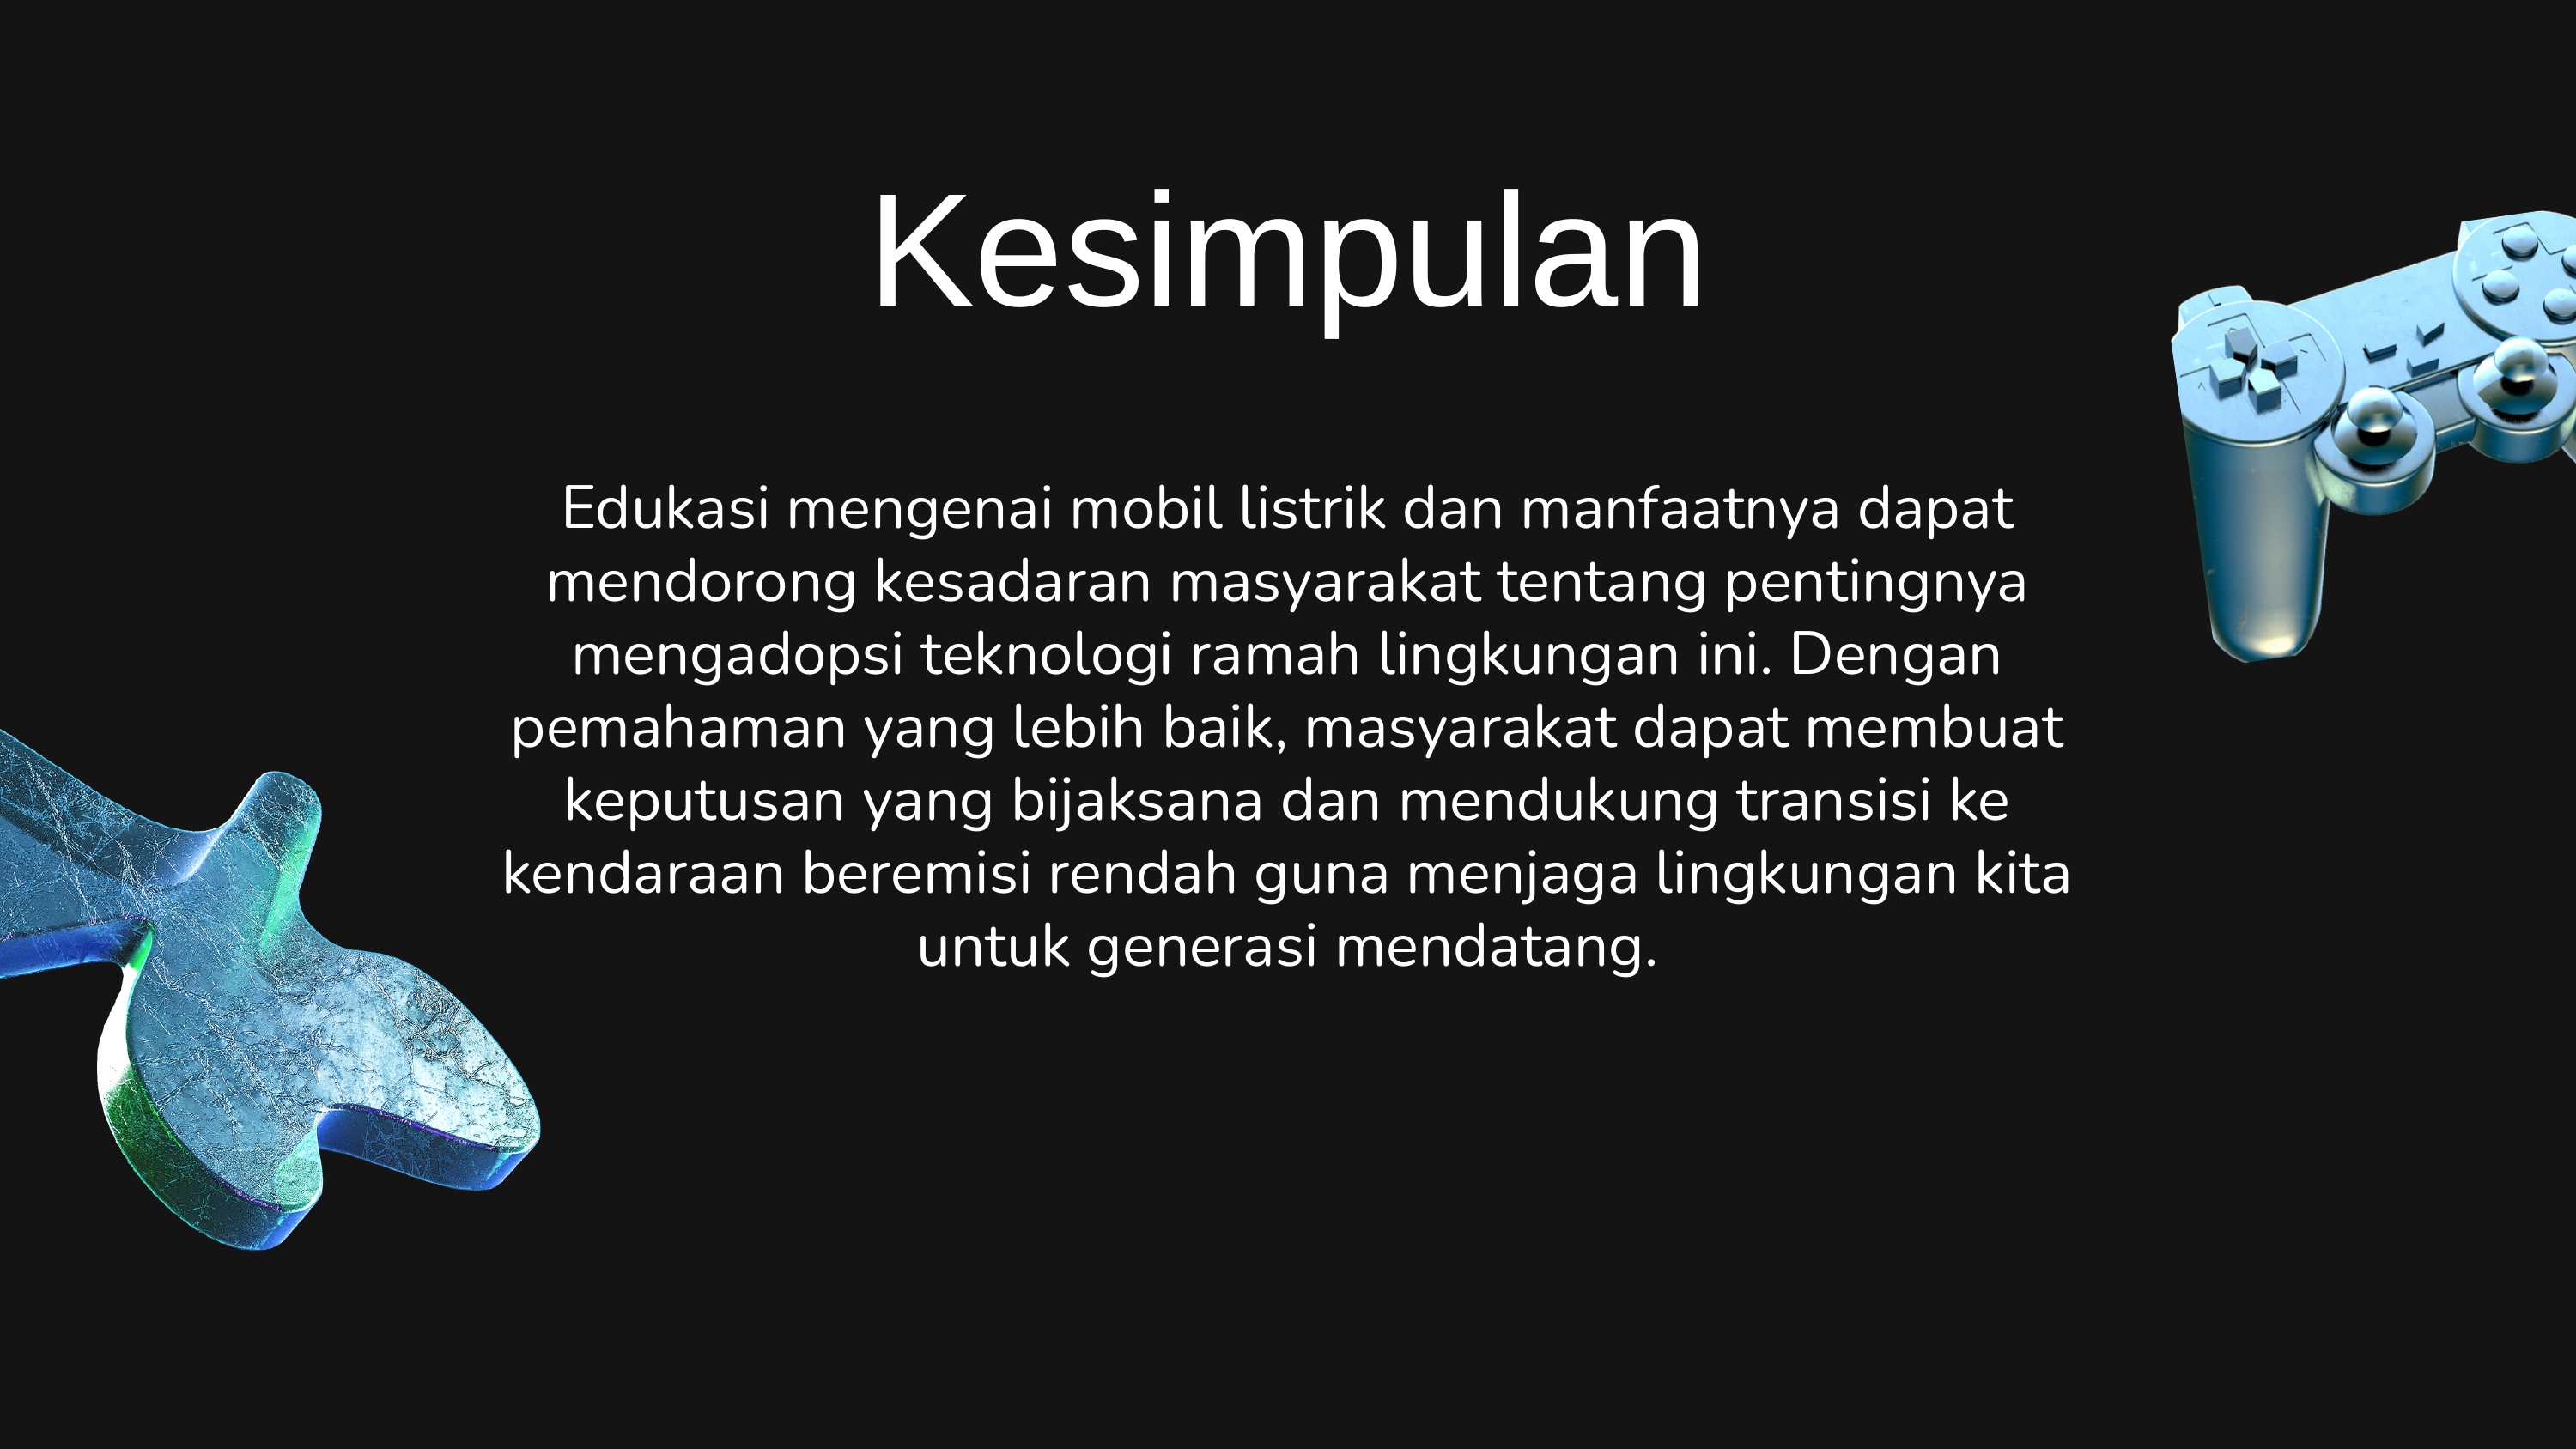

Kesimpulan

Edukasi mengenai mobil listrik dan manfaatnya dapat mendorong kesadaran masyarakat tentang pentingnya mengadopsi teknologi ramah lingkungan ini. Dengan pemahaman yang lebih baik, masyarakat dapat membuat keputusan yang bijaksana dan mendukung transisi ke kendaraan beremisi rendah guna menjaga lingkungan kita untuk generasi mendatang.